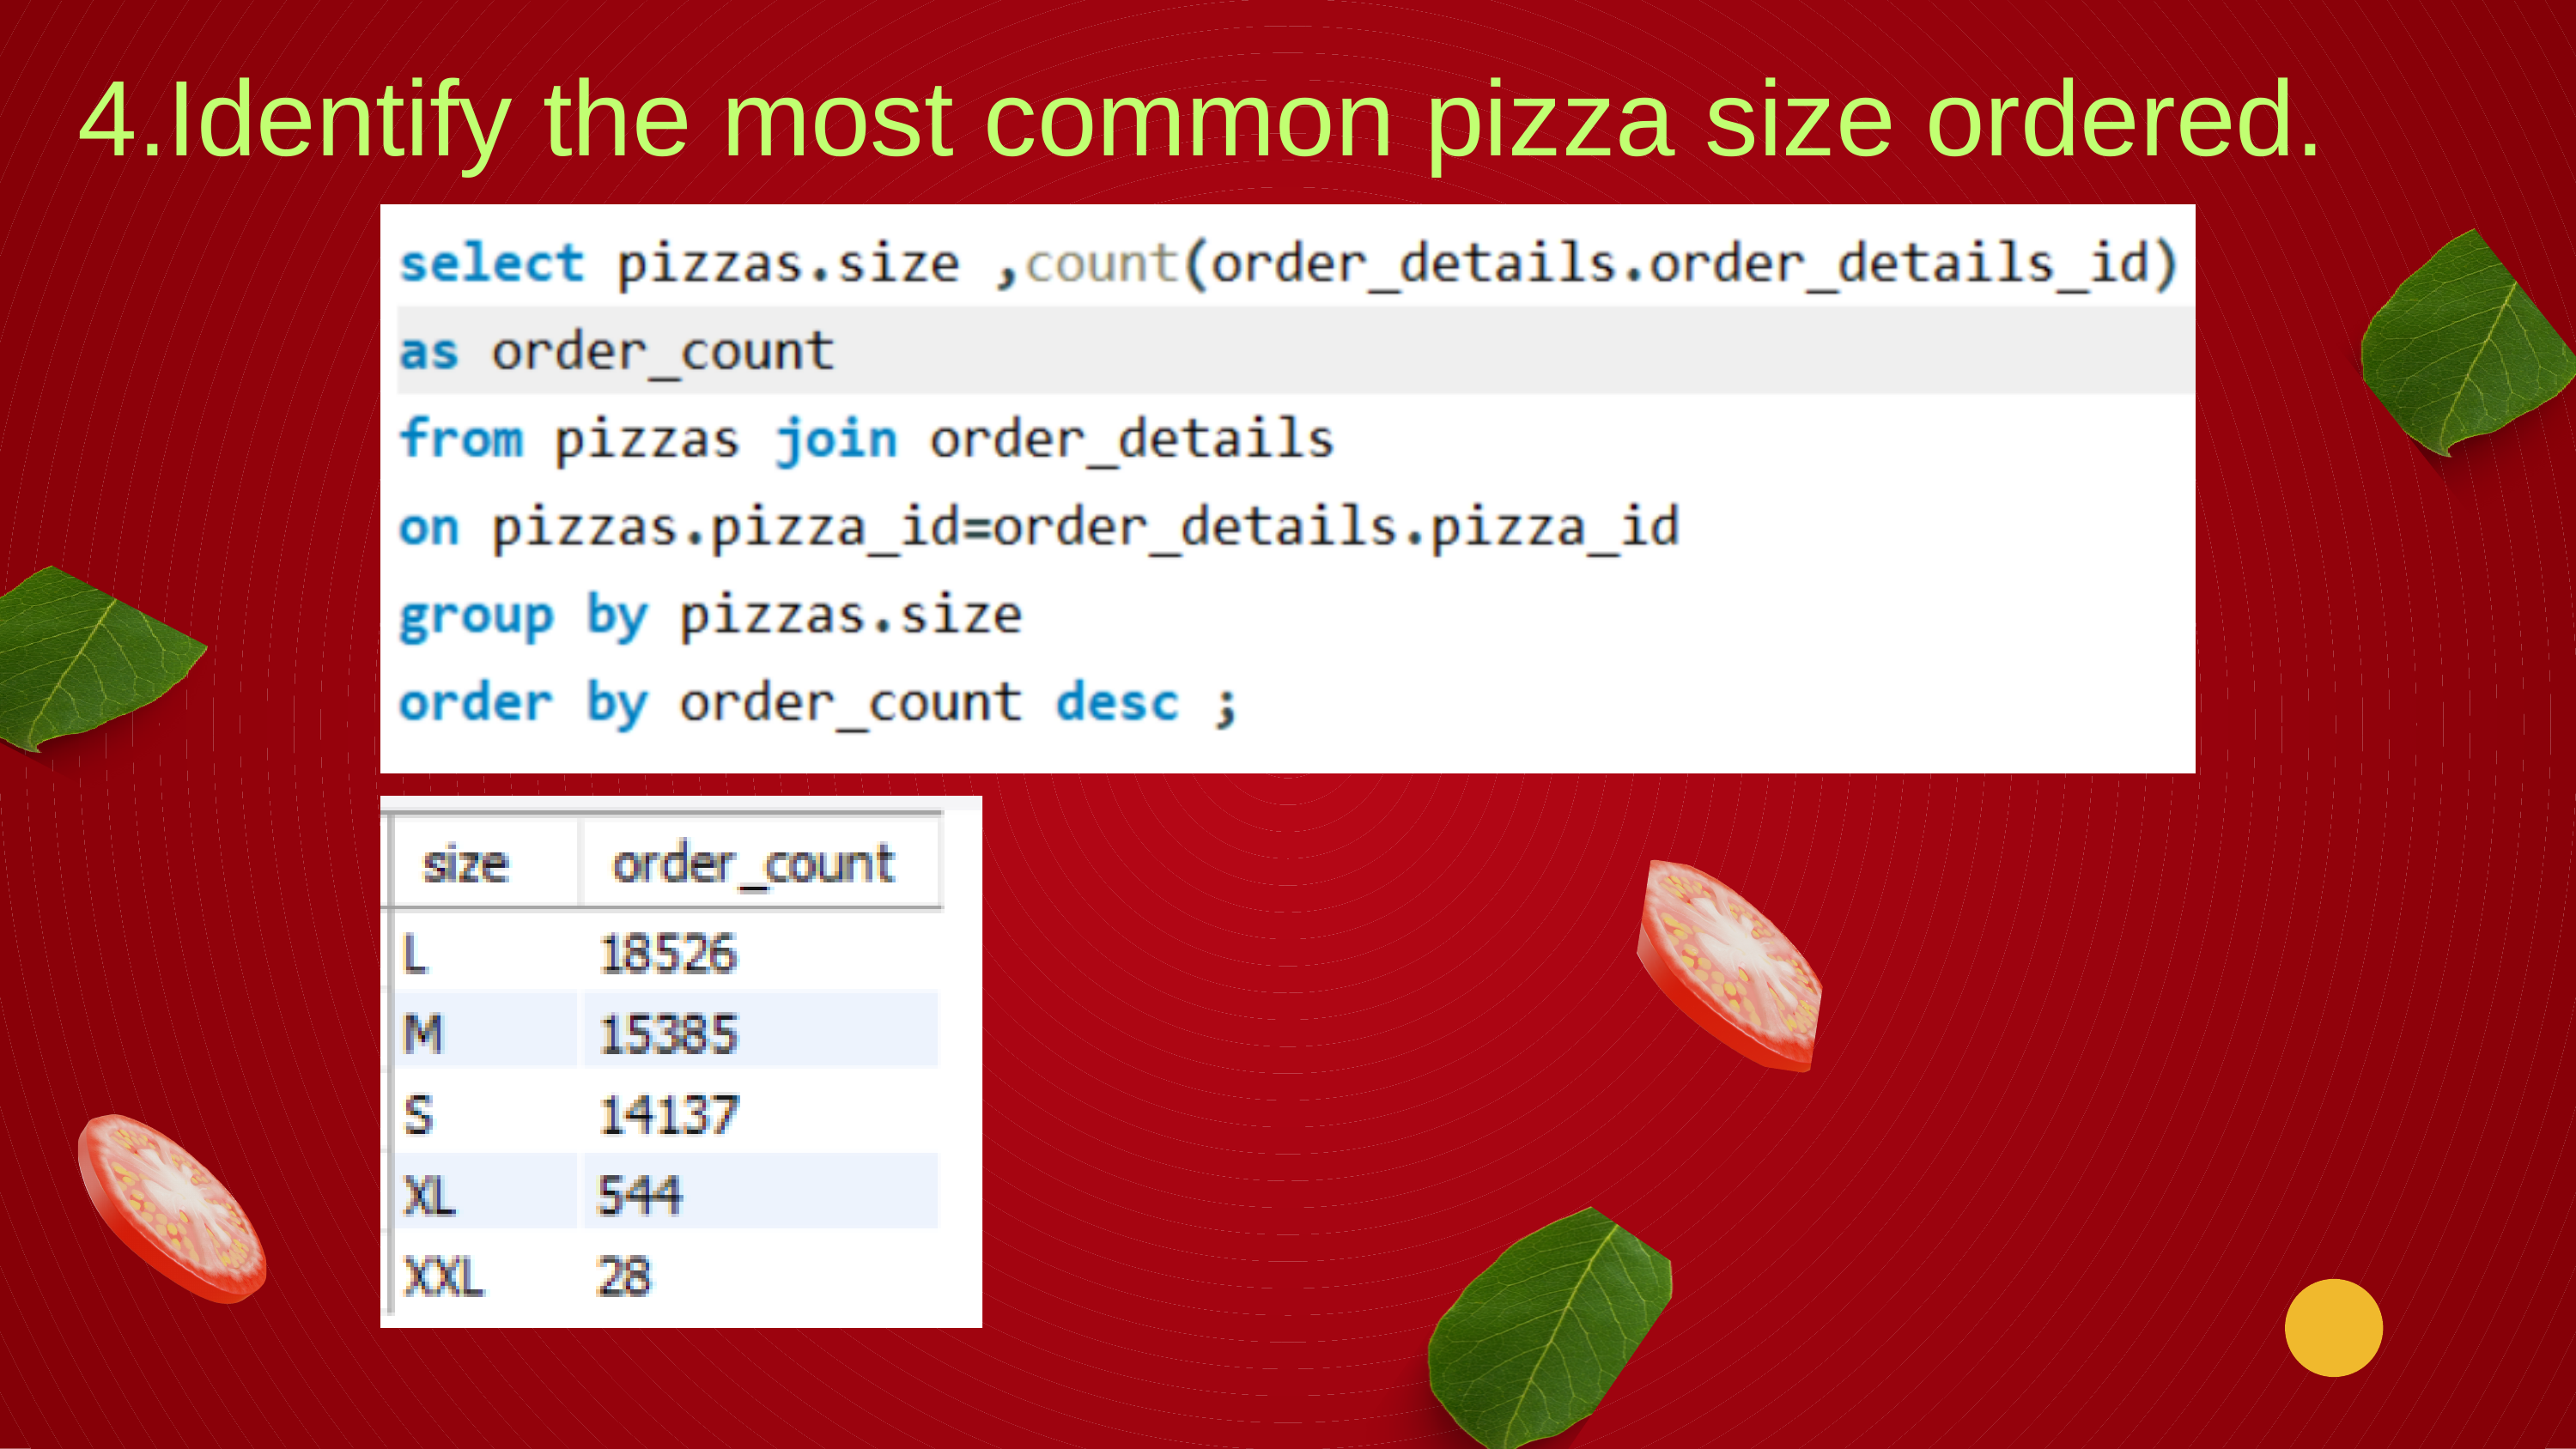

4.Identify the most common pizza size ordered.